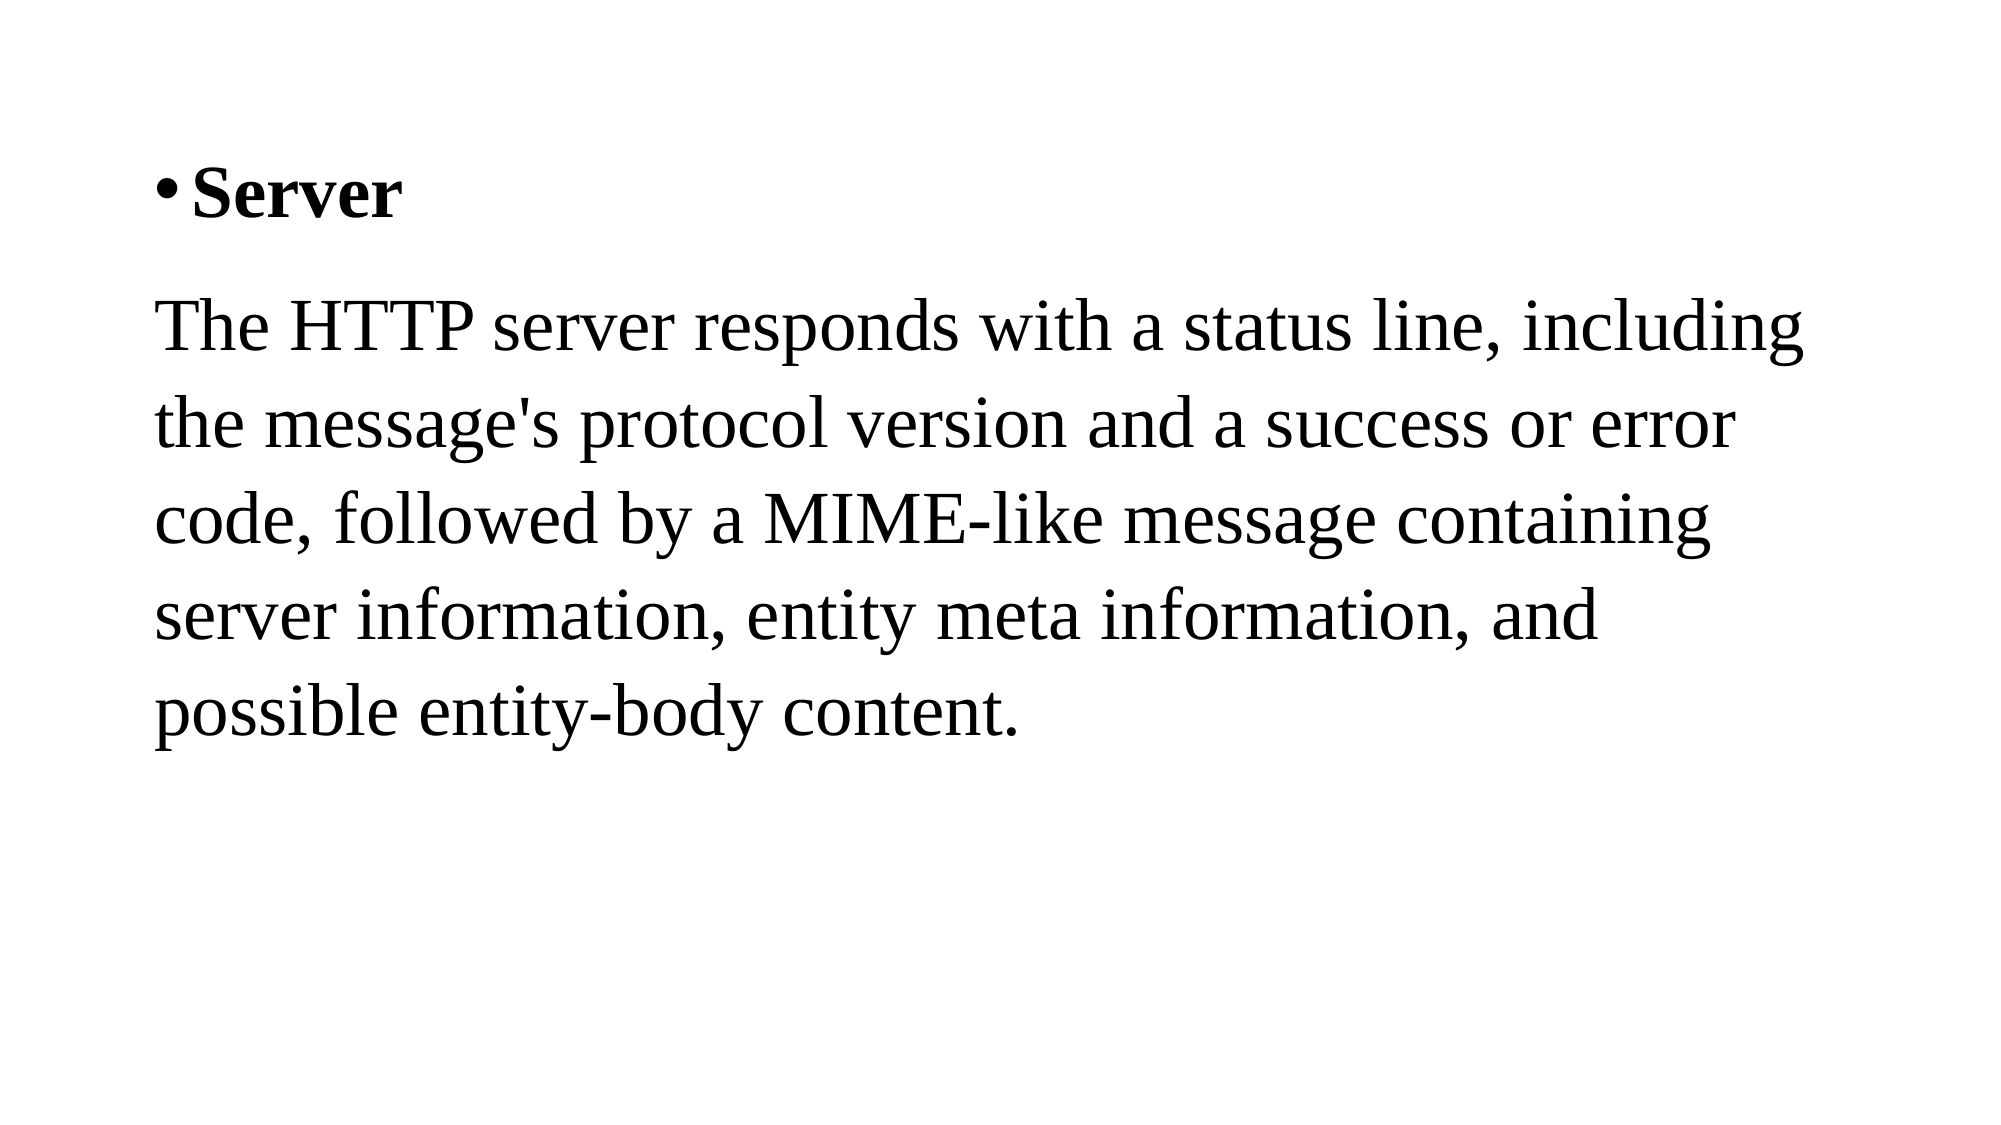

Server
The HTTP server responds with a status line, including the message's protocol version and a success or error code, followed by a MIME-like message containing server information, entity meta information, and possible entity-body content.